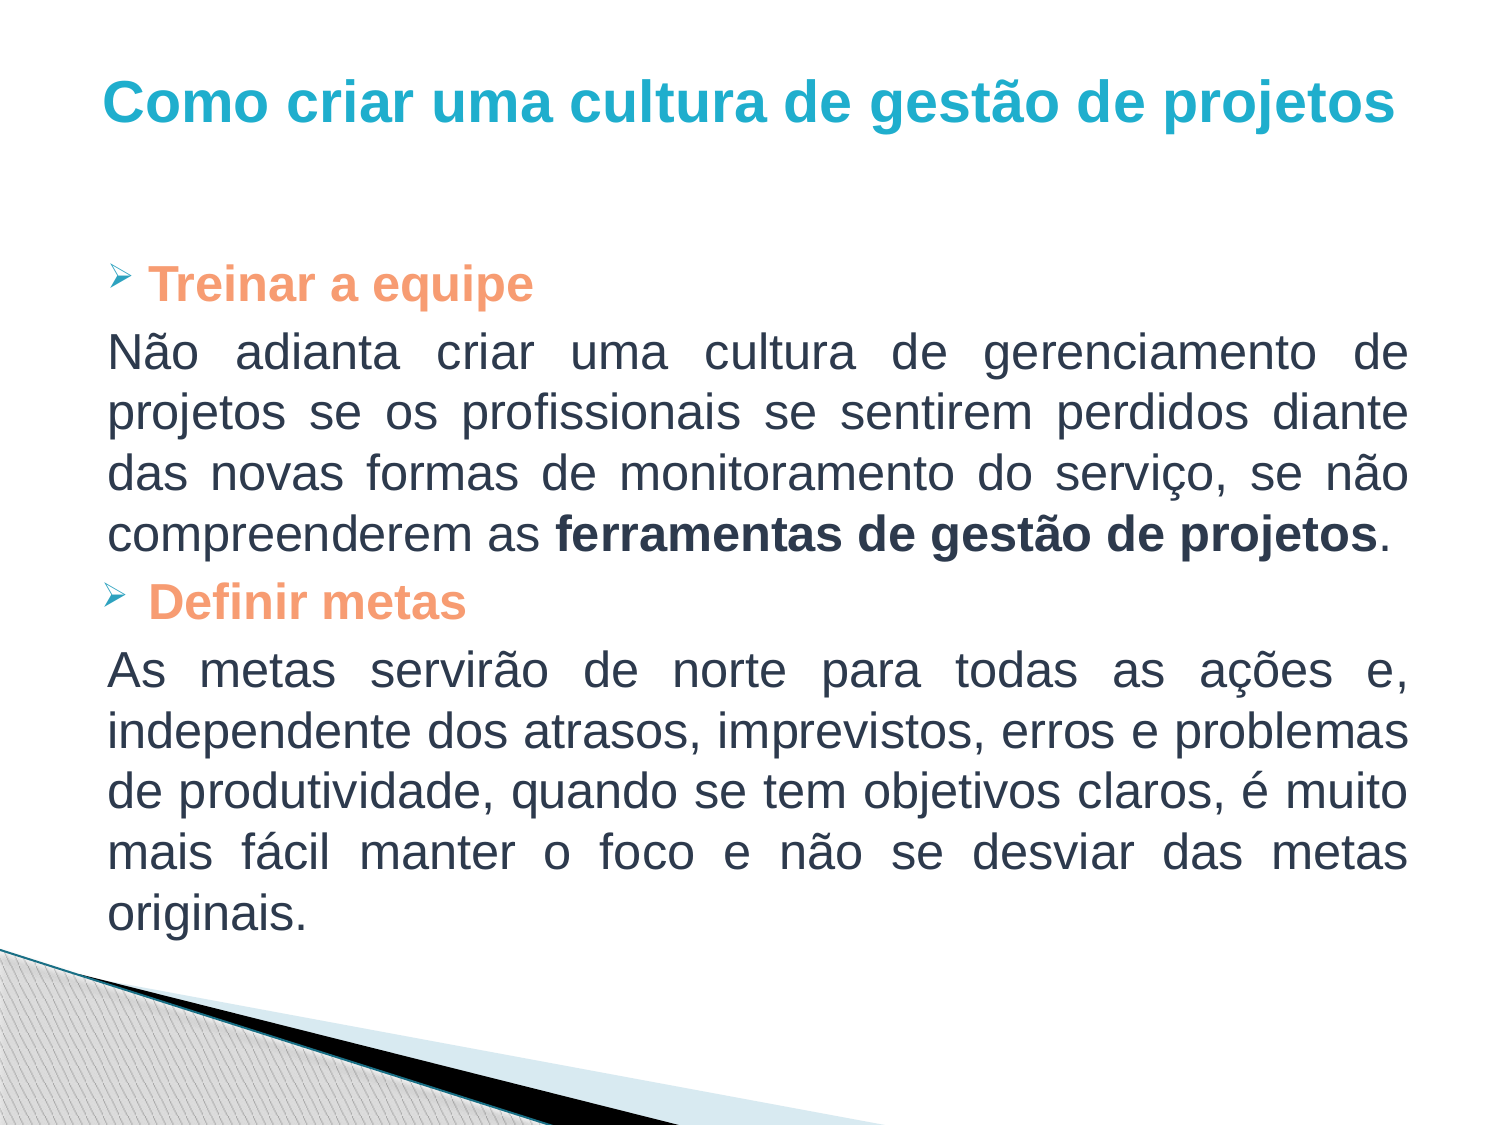

# Como criar uma cultura de gestão de projetos
Treinar a equipe
Não adianta criar uma cultura de gerenciamento de projetos se os profissionais se sentirem perdidos diante das novas formas de monitoramento do serviço, se não compreenderem as ferramentas de gestão de projetos.
Definir metas
As metas servirão de norte para todas as ações e, independente dos atrasos, imprevistos, erros e problemas de produtividade, quando se tem objetivos claros, é muito mais fácil manter o foco e não se desviar das metas originais.